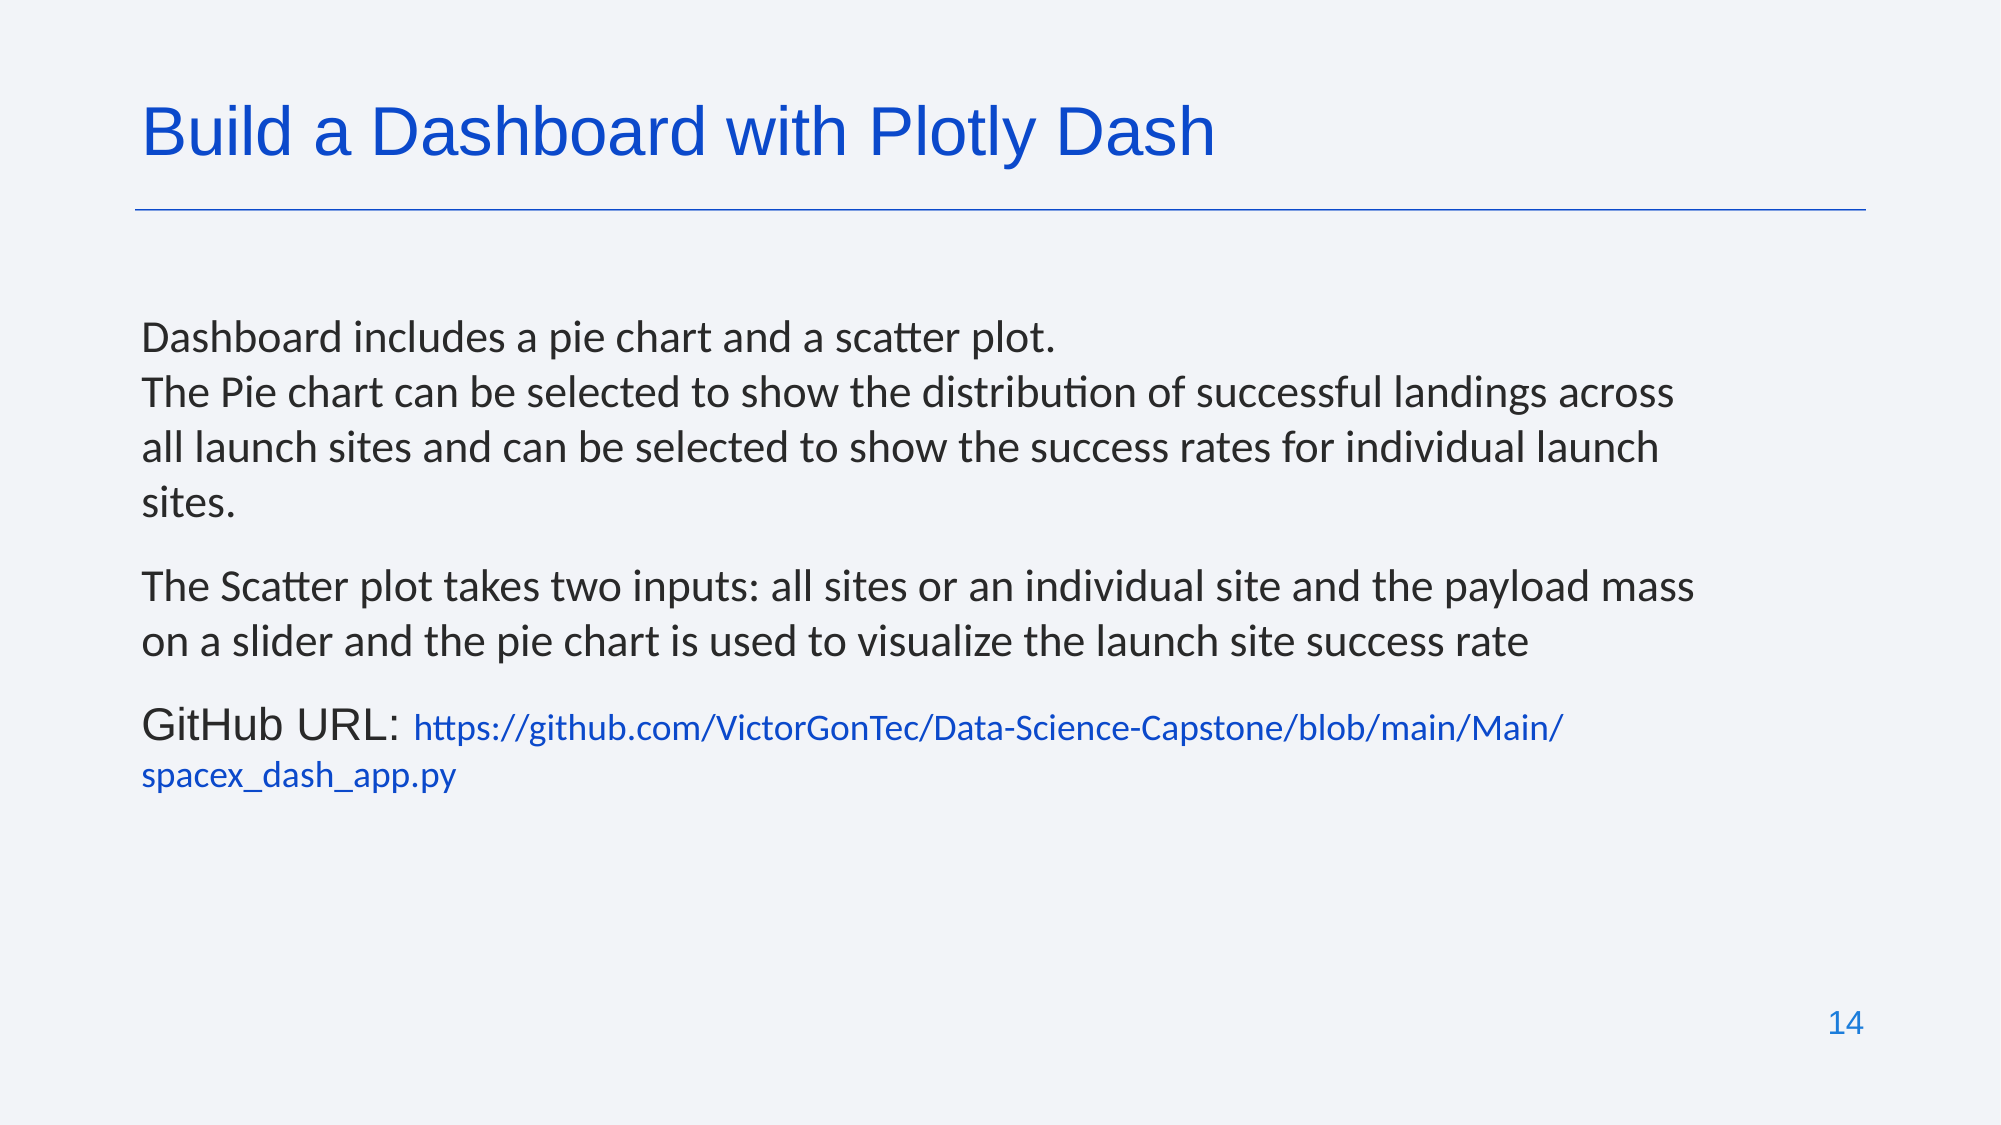

Build a Dashboard with Plotly Dash
Dashboard includes a pie chart and a scatter plot.
The Pie chart can be selected to show the distribution of successful landings across all launch sites and can be selected to show the success rates for individual launch sites.
The Scatter plot takes two inputs: all sites or an individual site and the payload mass on a slider and the pie chart is used to visualize the launch site success rate
GitHub URL: https://github.com/VictorGonTec/Data-Science-Capstone/blob/main/Main/spacex_dash_app.py

14